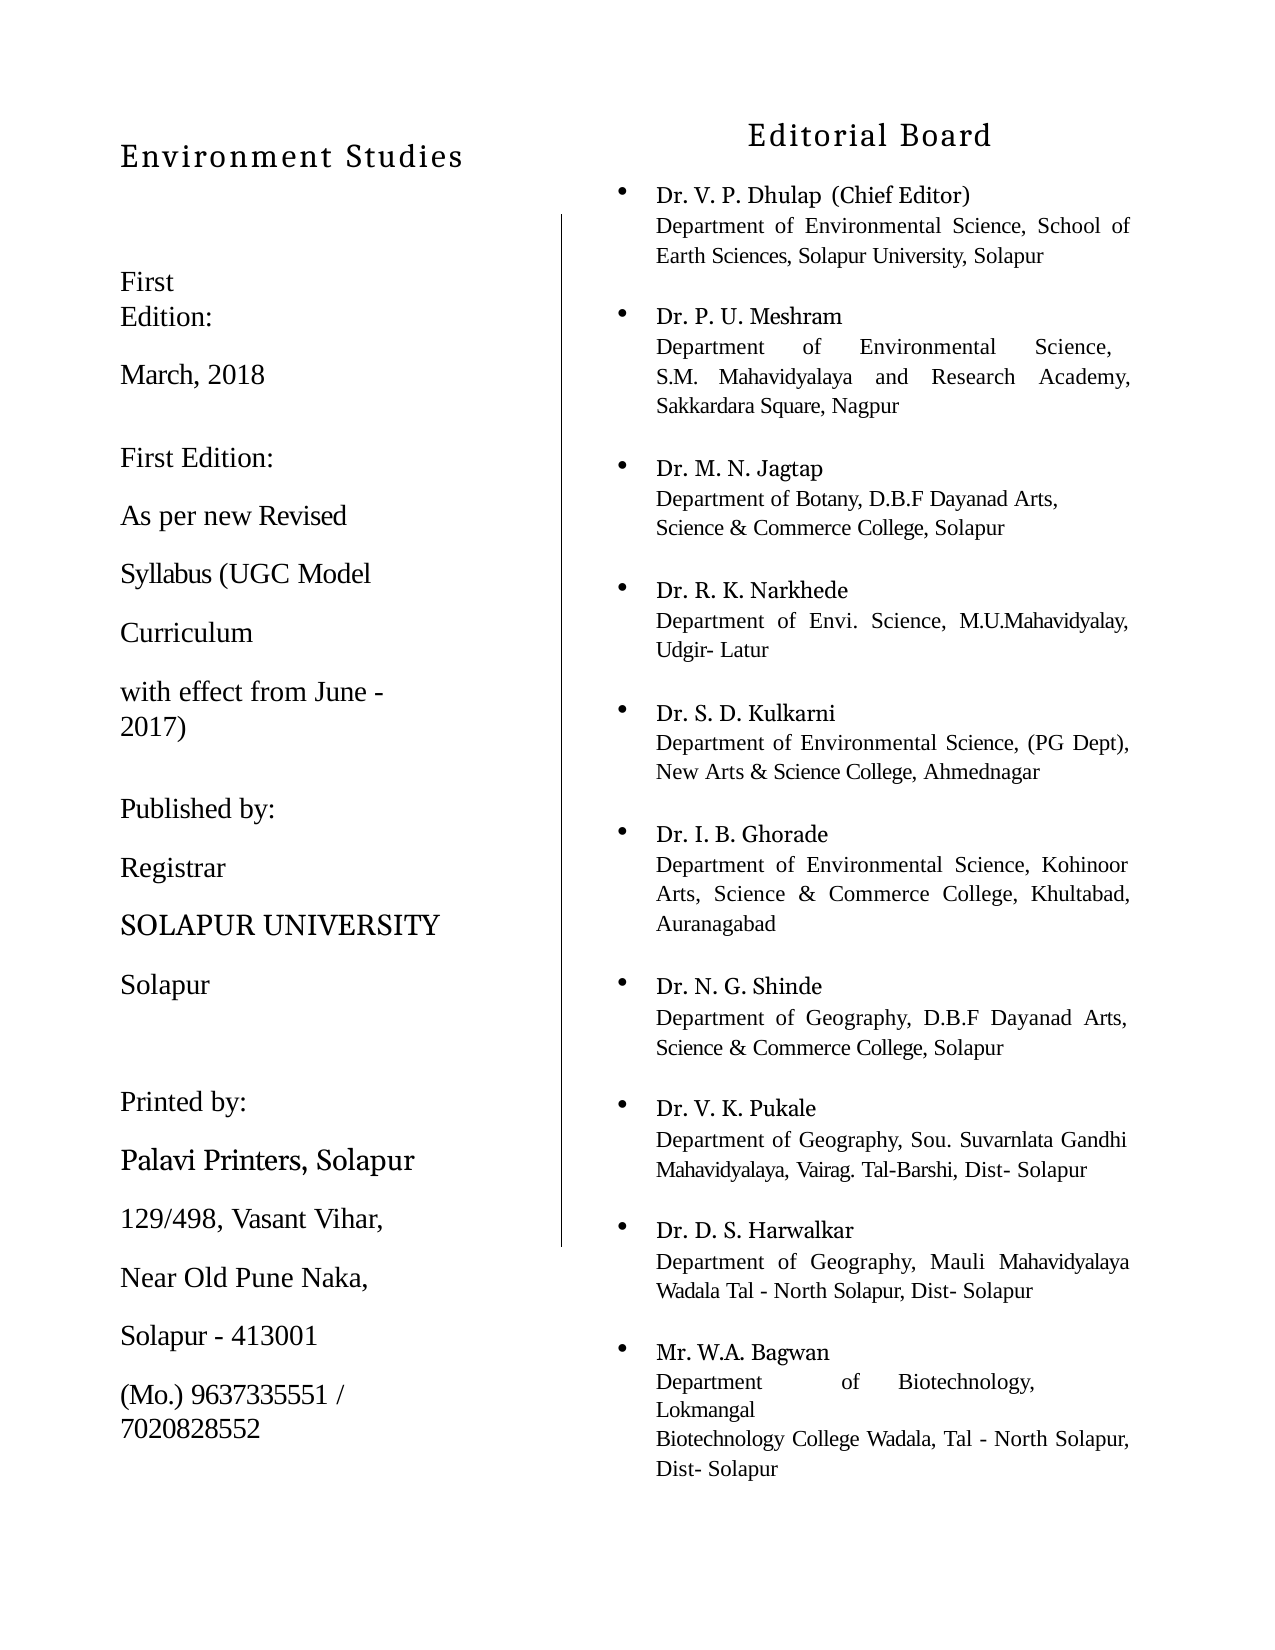

Editorial Board
Dr. V. P. Dhulap (Chief Editor)
Department of Environmental Science, School of Earth Sciences, Solapur University, Solapur
Environment Studies

First Edition:
March, 2018
Dr. P. U. Meshram
Department  of  Environmental  Science,  S.M. Mahavidyalaya and Research Academy, Sakkardara Square, Nagpur
First Edition:
As per new Revised Syllabus (UGC Model Curriculum
with effect from June - 2017)
Dr. M. N. Jagtap
Department of Botany, D.B.F Dayanad Arts, Science & Commerce College, Solapur
Dr. R. K. Narkhede
Department of Envi. Science, M.U.Mahavidyalay, Udgir- Latur
Dr. S. D. Kulkarni
Department of Environmental Science, (PG Dept), New Arts & Science College, Ahmednagar
Published by:
Registrar
SOLAPUR UNIVERSITY
Solapur
Dr. I. B. Ghorade
Department of Environmental Science, Kohinoor Arts, Science & Commerce College, Khultabad,
Auranagabad
Dr. N. G. Shinde
Department of Geography, D.B.F Dayanad Arts, Science & Commerce College, Solapur
Printed by:
Palavi Printers, Solapur
129/498, Vasant Vihar,
Near Old Pune Naka,
Solapur - 413001
(Mo.) 9637335551 / 7020828552
Dr. V. K. Pukale
Department of Geography, Sou. Suvarnlata Gandhi Mahavidyalaya, Vairag. Tal-Barshi, Dist- Solapur
Dr. D. S. Harwalkar
Department of Geography, Mauli Mahavidyalaya Wadala Tal - North Solapur, Dist- Solapur
Mr. W.A. Bagwan
Department	of	Biotechnology,	Lokmangal
Biotechnology College Wadala, Tal - North Solapur, Dist- Solapur